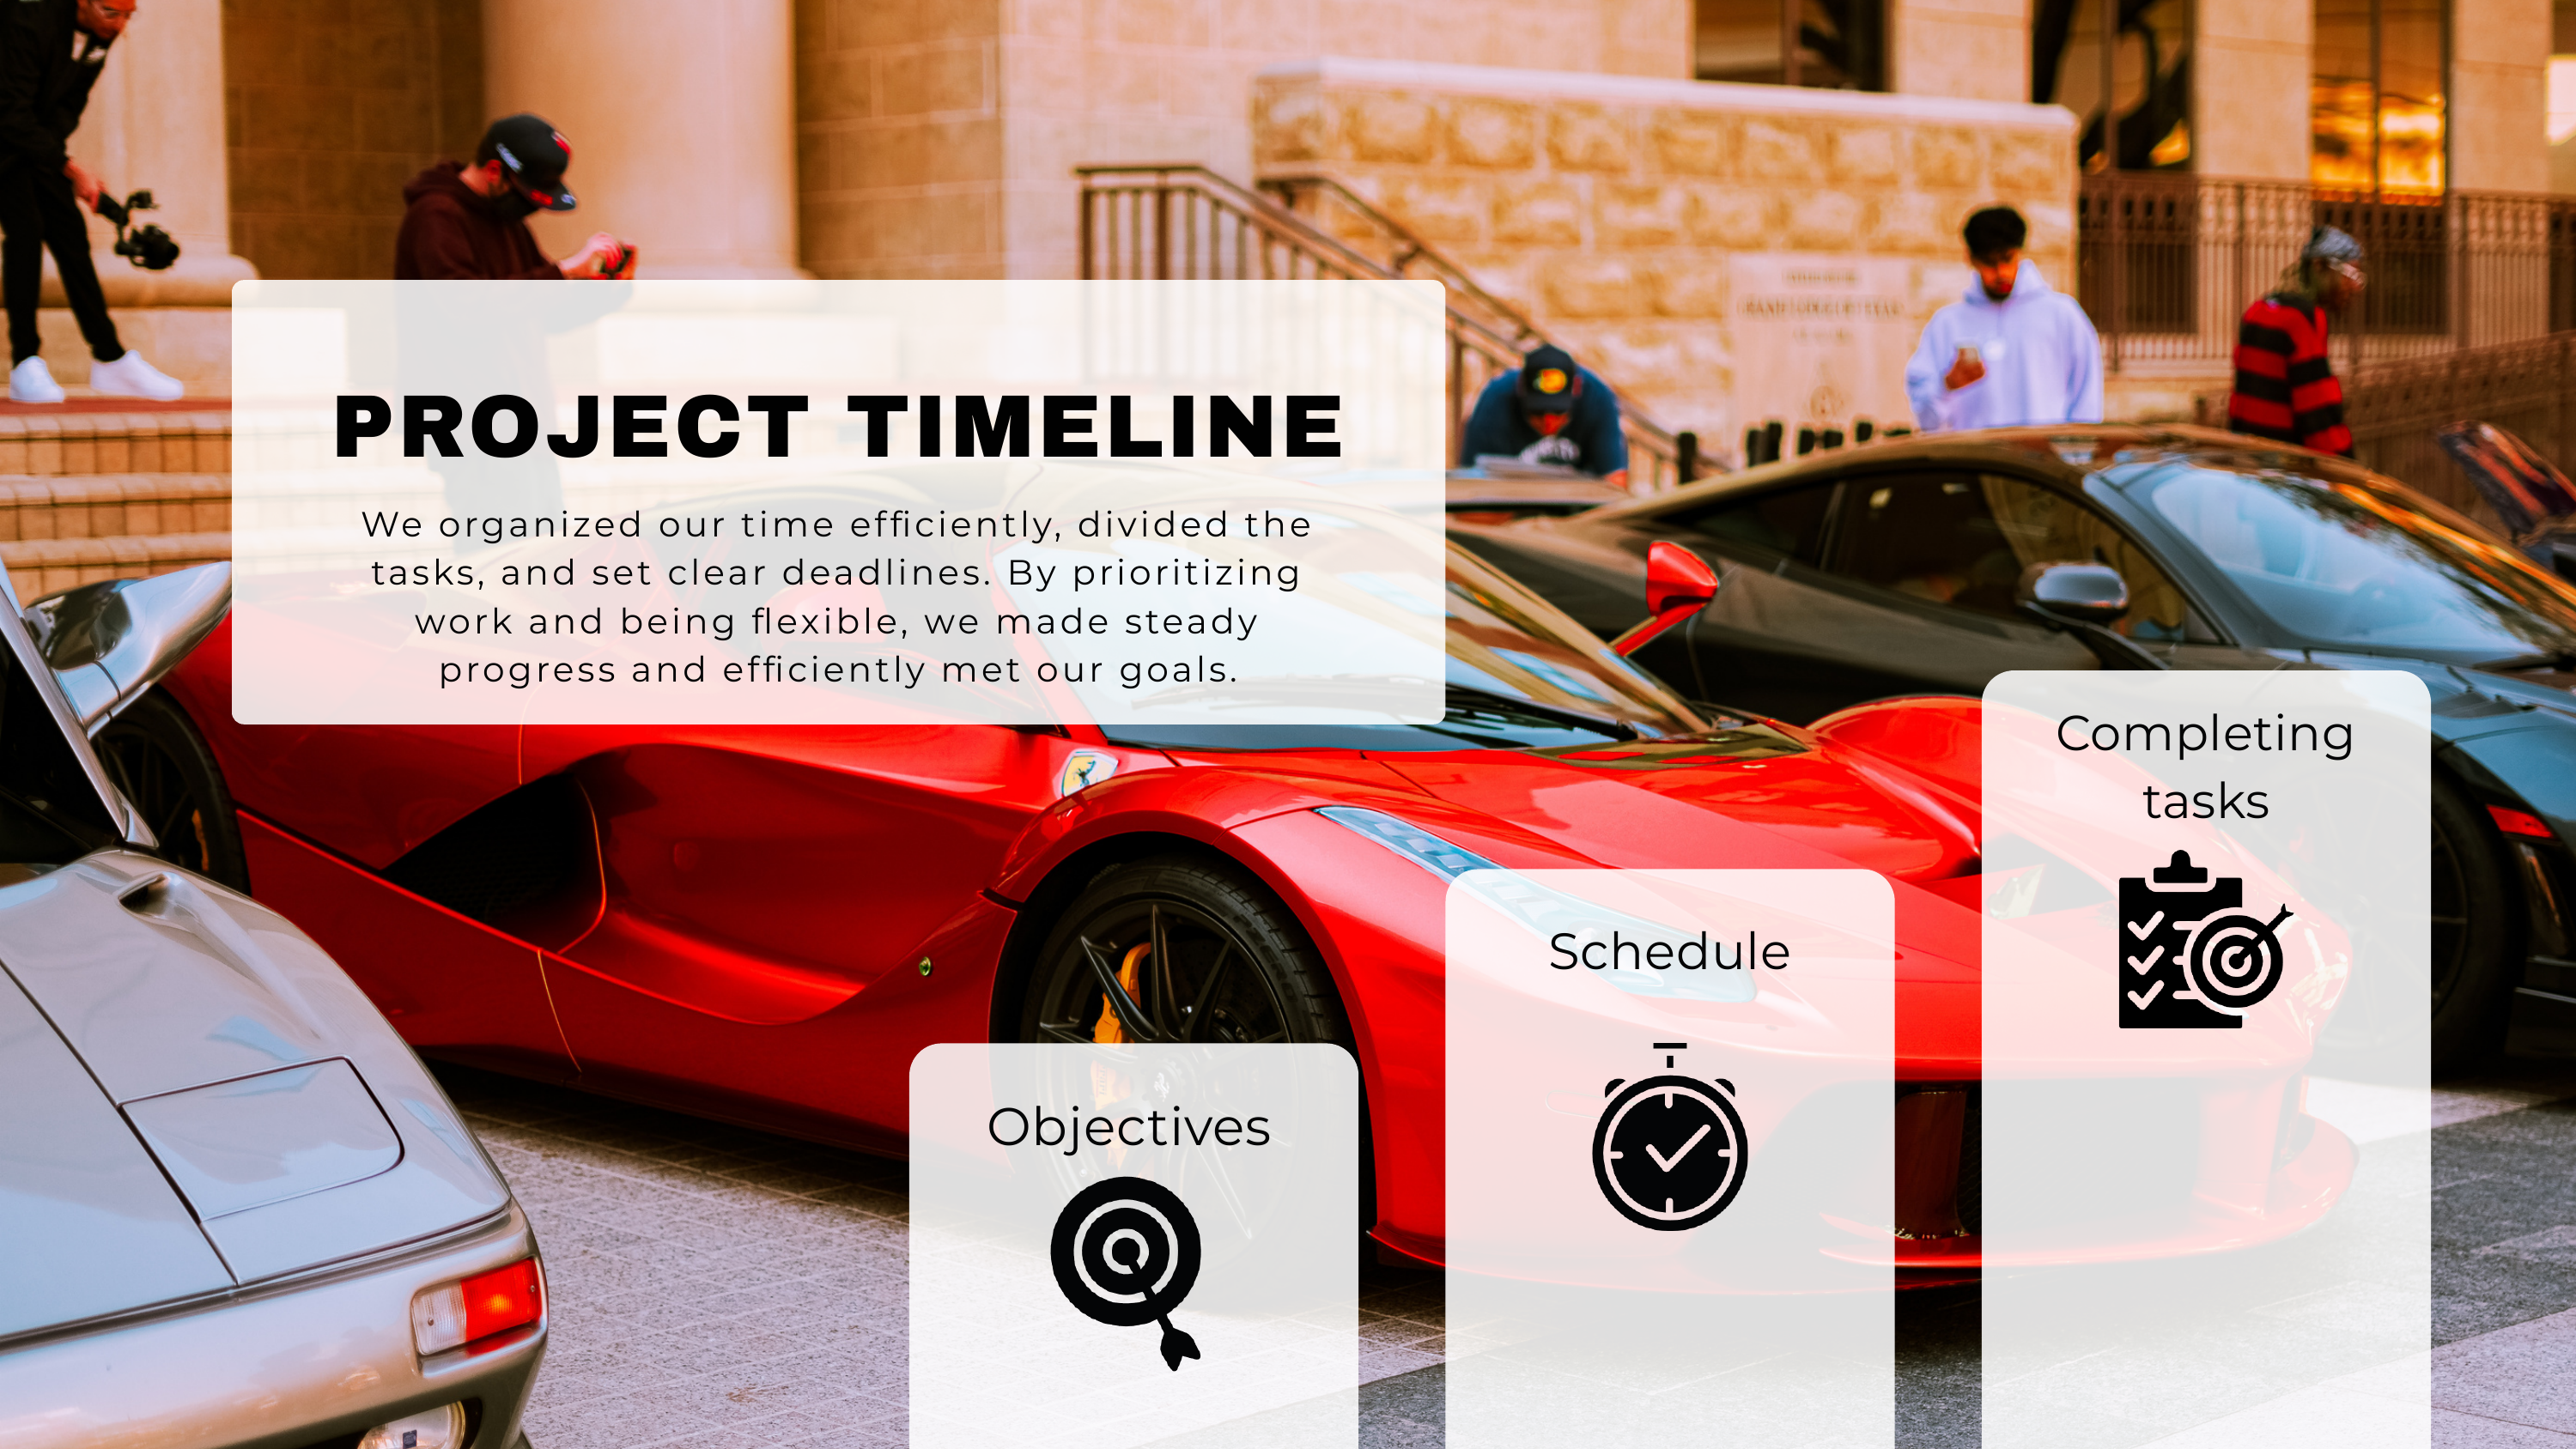

PROJECT TIMELINE
We organized our time efficiently, divided the tasks, and set clear deadlines. By prioritizing work and being flexible, we made steady progress and efficiently met our goals.

Completing tasks

Schedule

Objectives